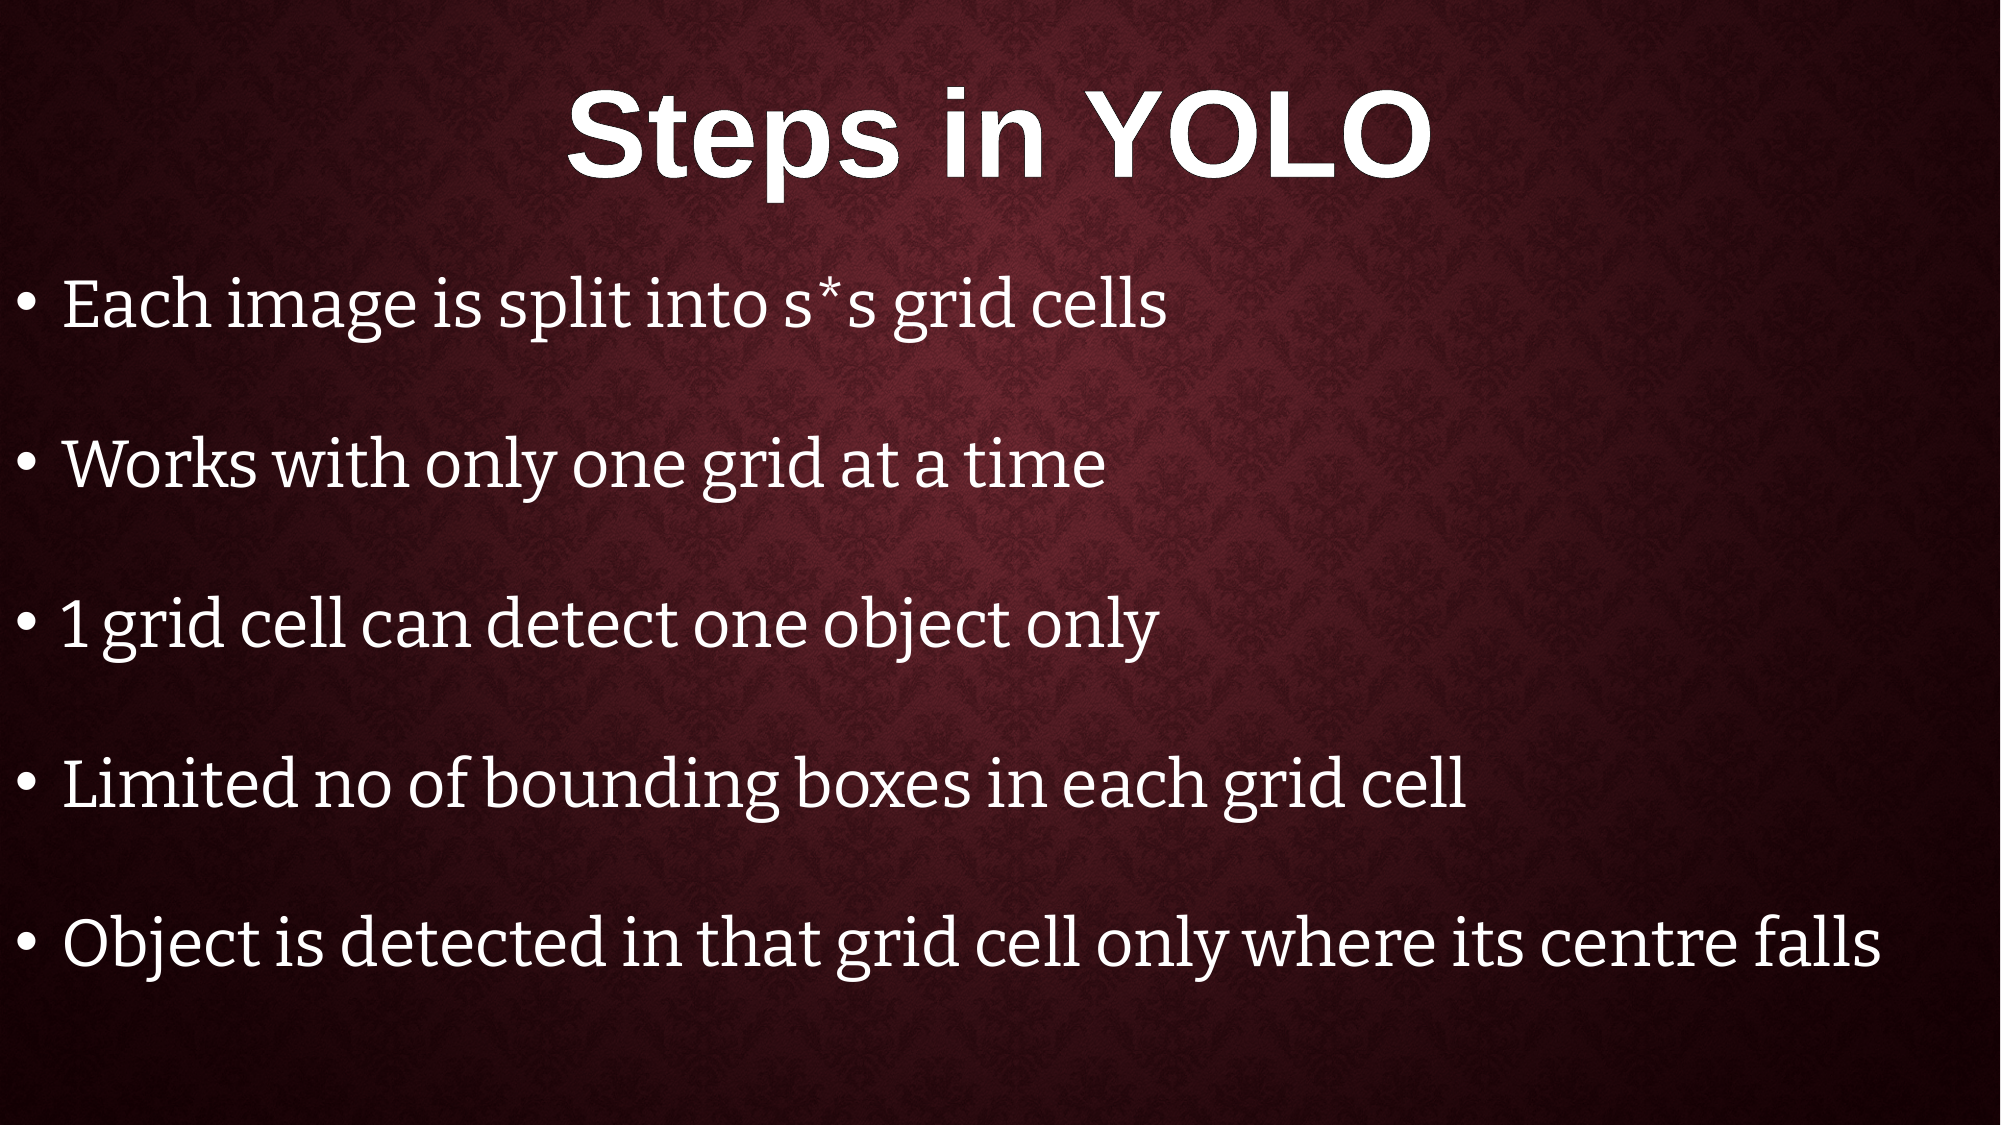

Steps in YOLO
Each image is split into s*s grid cells

Works with only one grid at a time

1 grid cell can detect one object only

Limited no of bounding boxes in each grid cell

Object is detected in that grid cell only where its centre falls